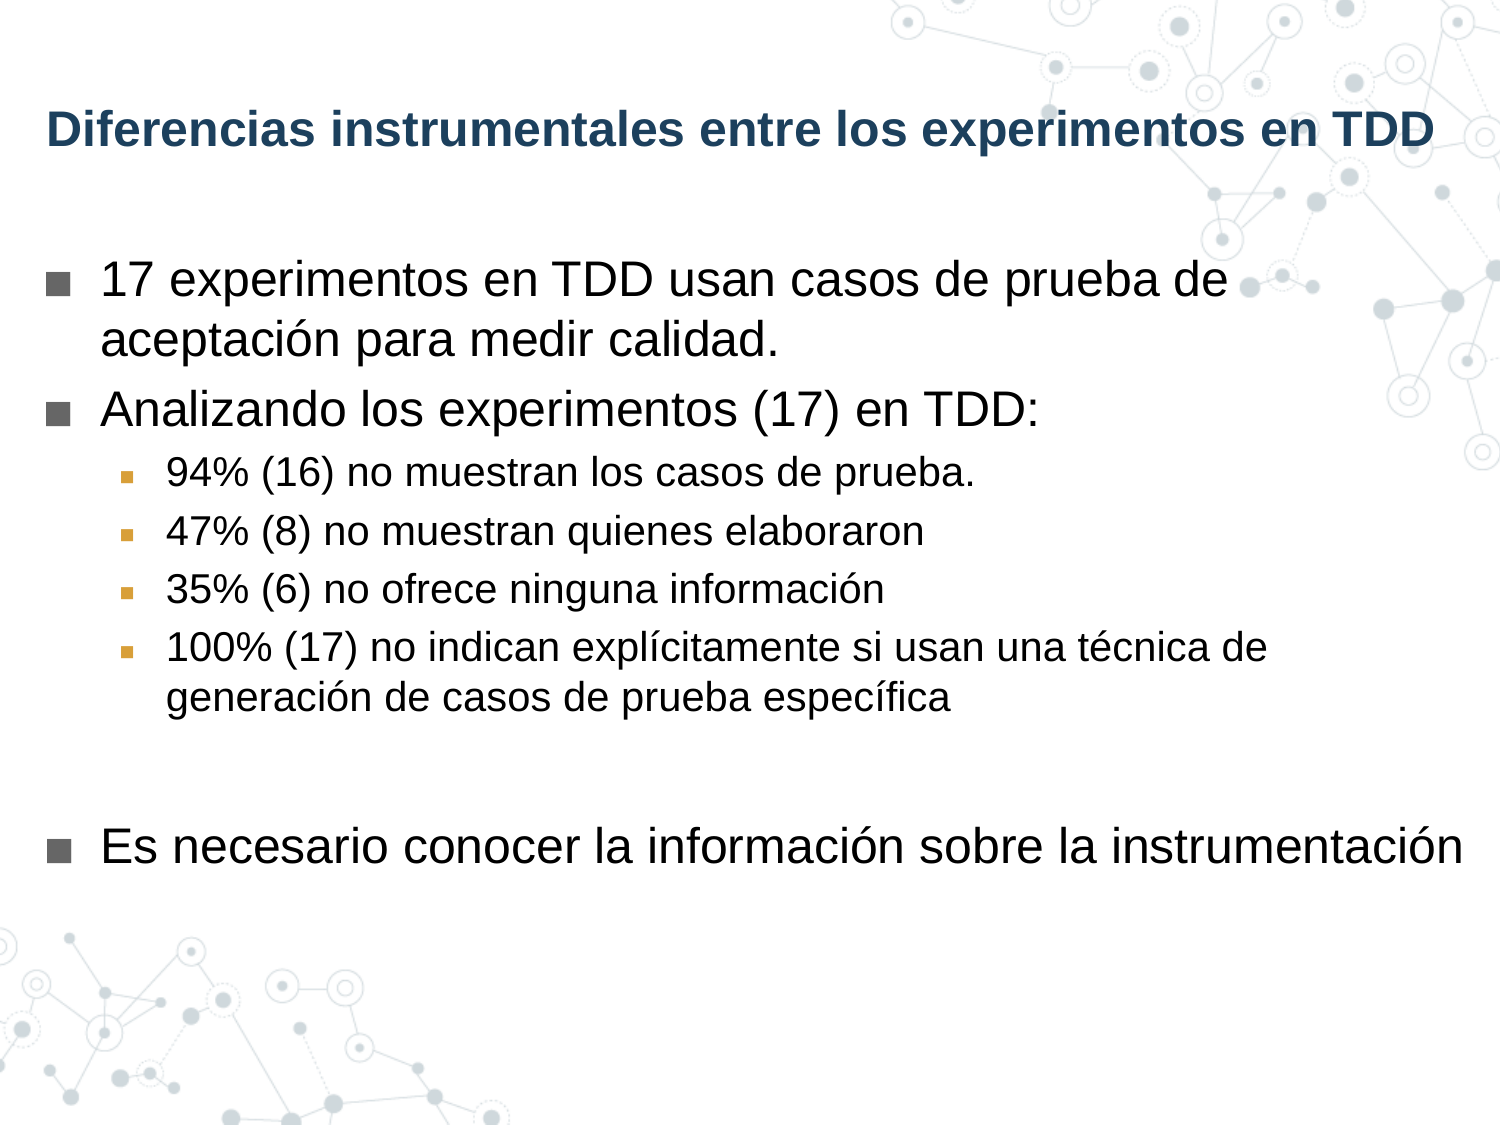

# Diferencias instrumentales entre los experimentos en TDD
17 experimentos en TDD usan casos de prueba de aceptación para medir calidad.
Analizando los experimentos (17) en TDD:
94% (16) no muestran los casos de prueba.
47% (8) no muestran quienes elaboraron
35% (6) no ofrece ninguna información
100% (17) no indican explícitamente si usan una técnica de generación de casos de prueba específica

Es necesario conocer la información sobre la instrumentación